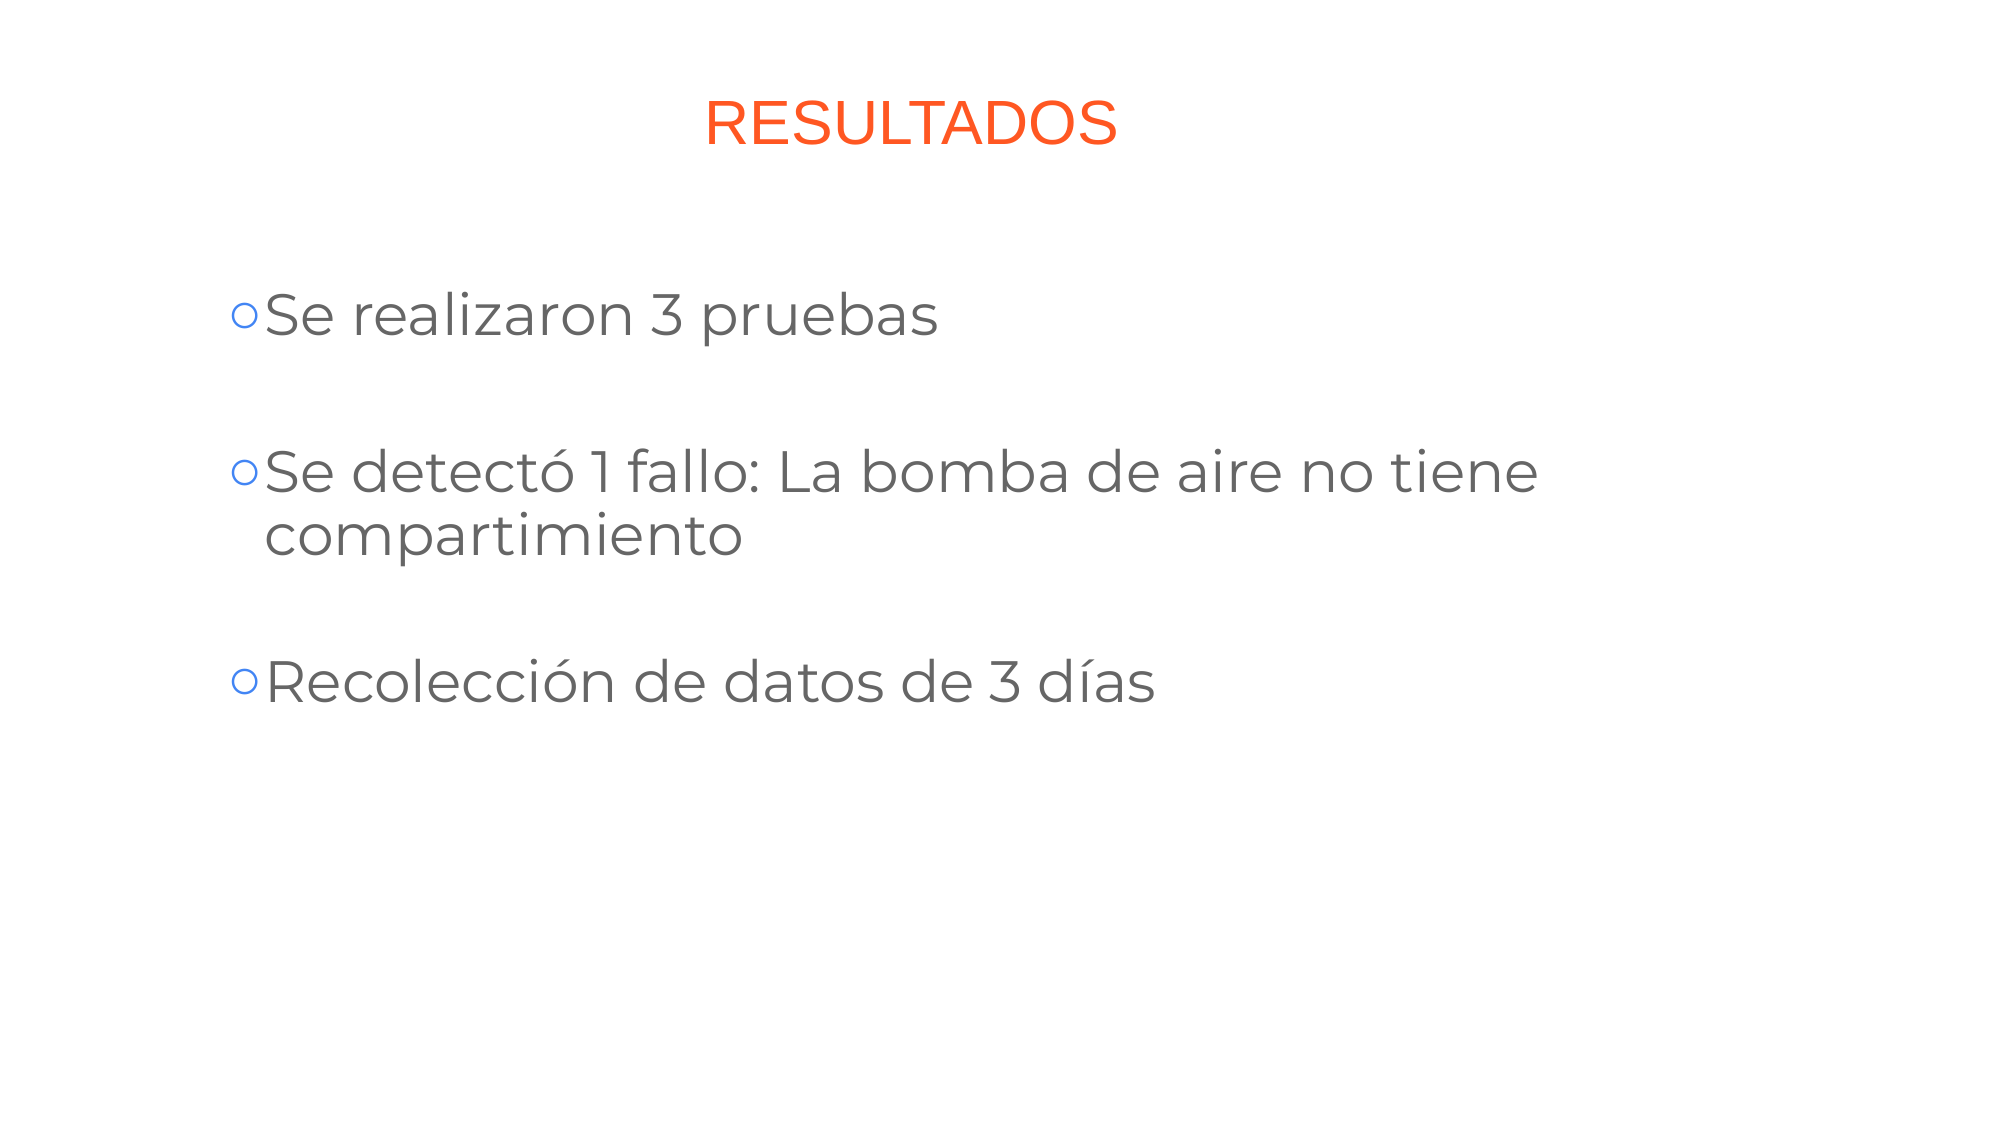

RESULTADOS
Se realizaron 3 pruebas

Se detectó 1 fallo: La bomba de aire no tiene compartimiento

Recolección de datos de 3 días